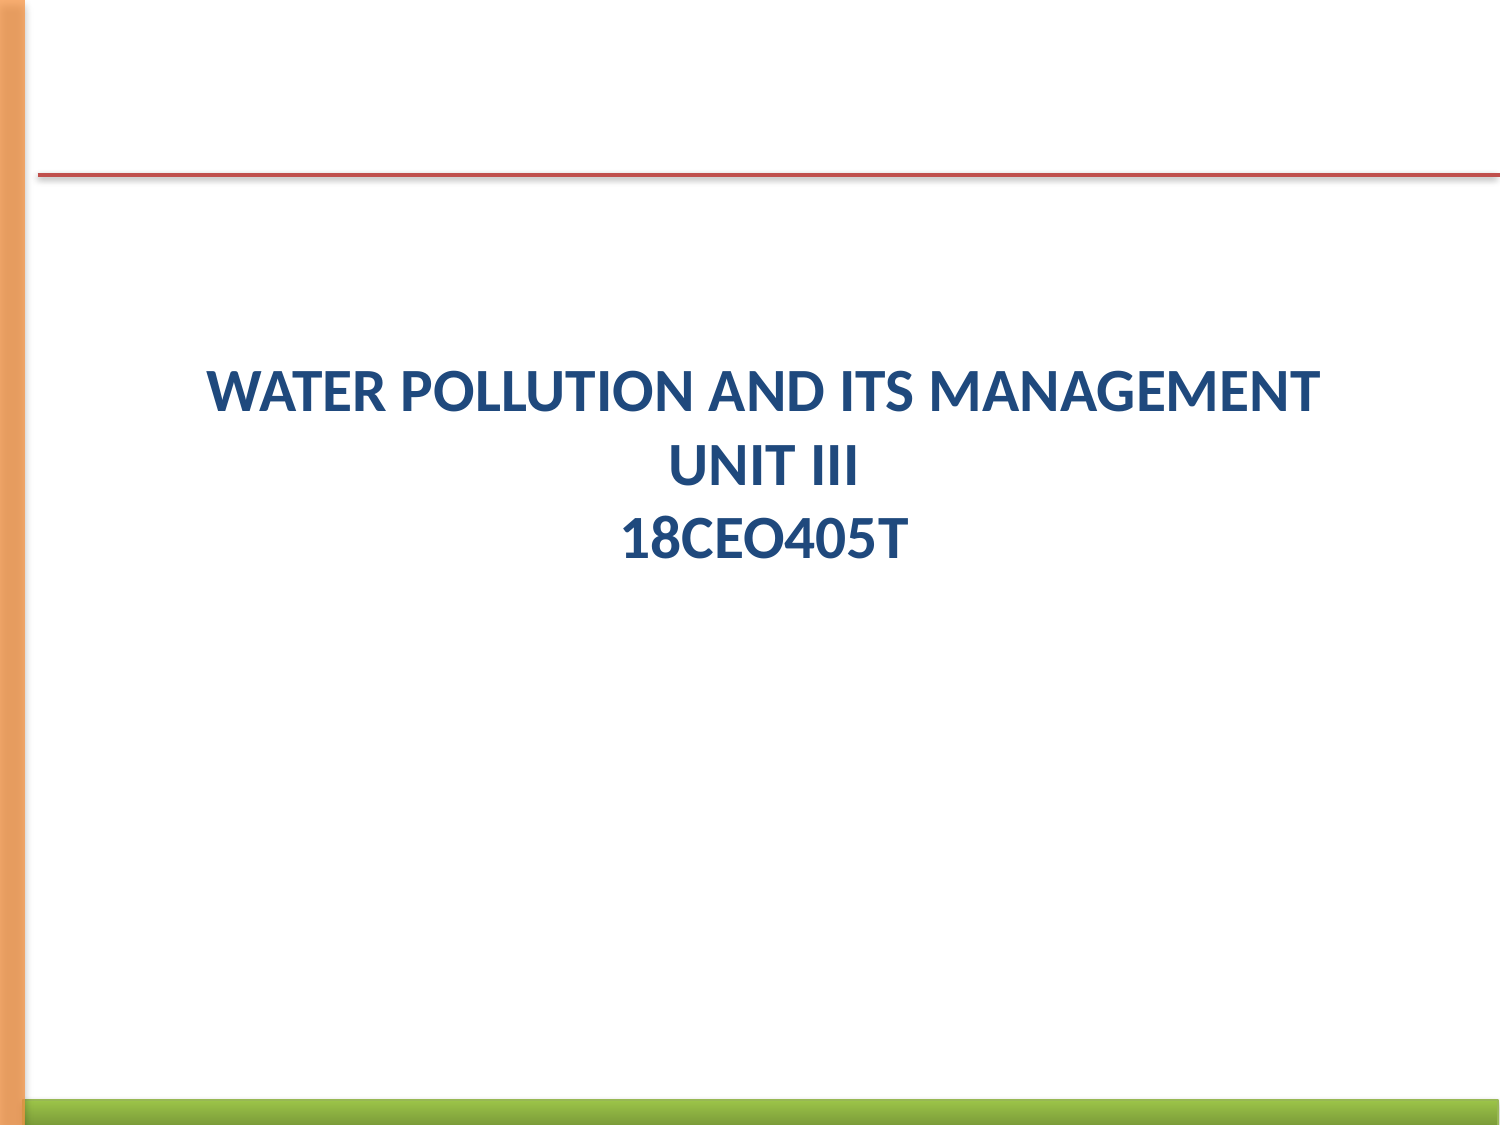

# WATER POLLUTION AND ITS MANAGEMENT UNIT III 18CEO405T